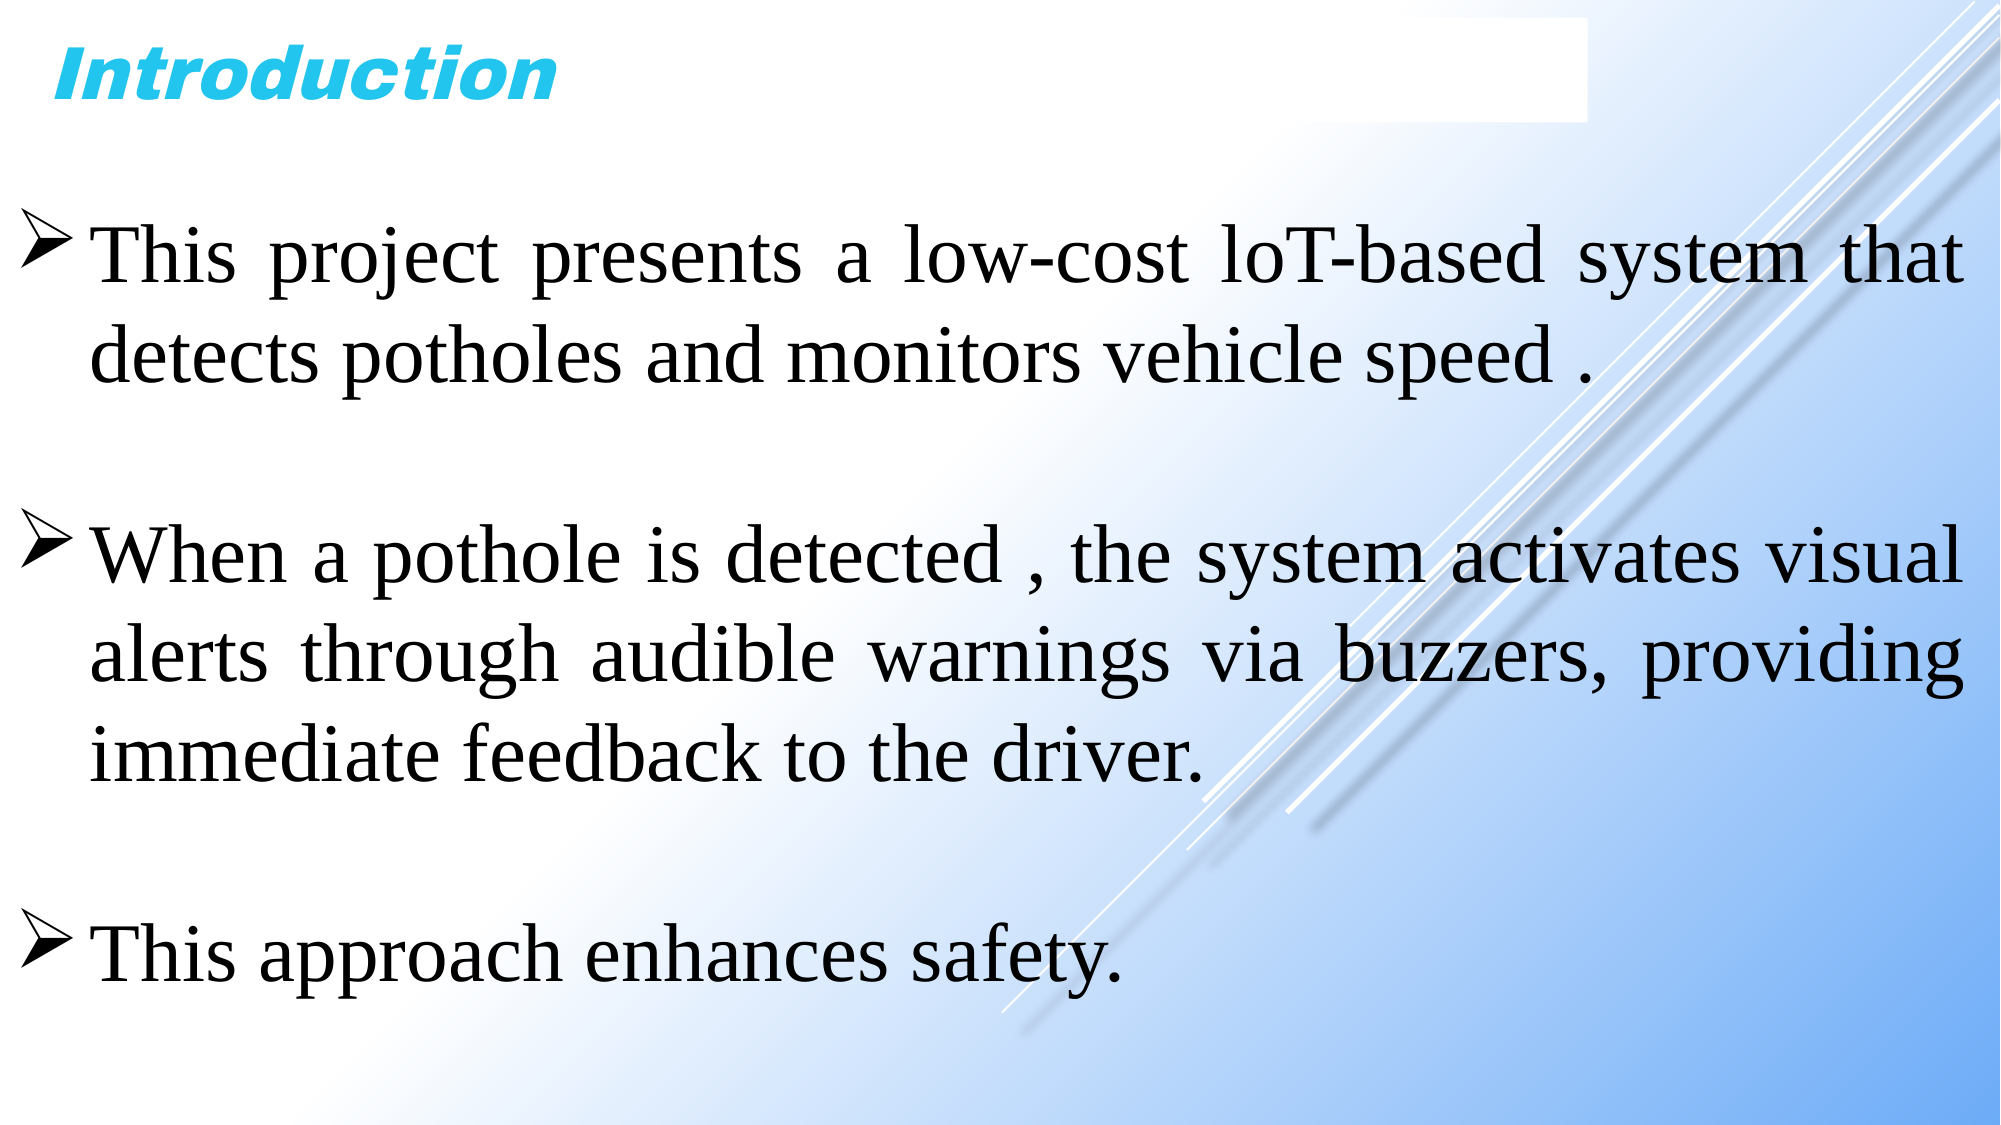

Introduction
This project presents a low-cost loT-based system that detects potholes and monitors vehicle speed .

When a pothole is detected , the system activates visual alerts through audible warnings via buzzers, providing immediate feedback to the driver.

This approach enhances safety.